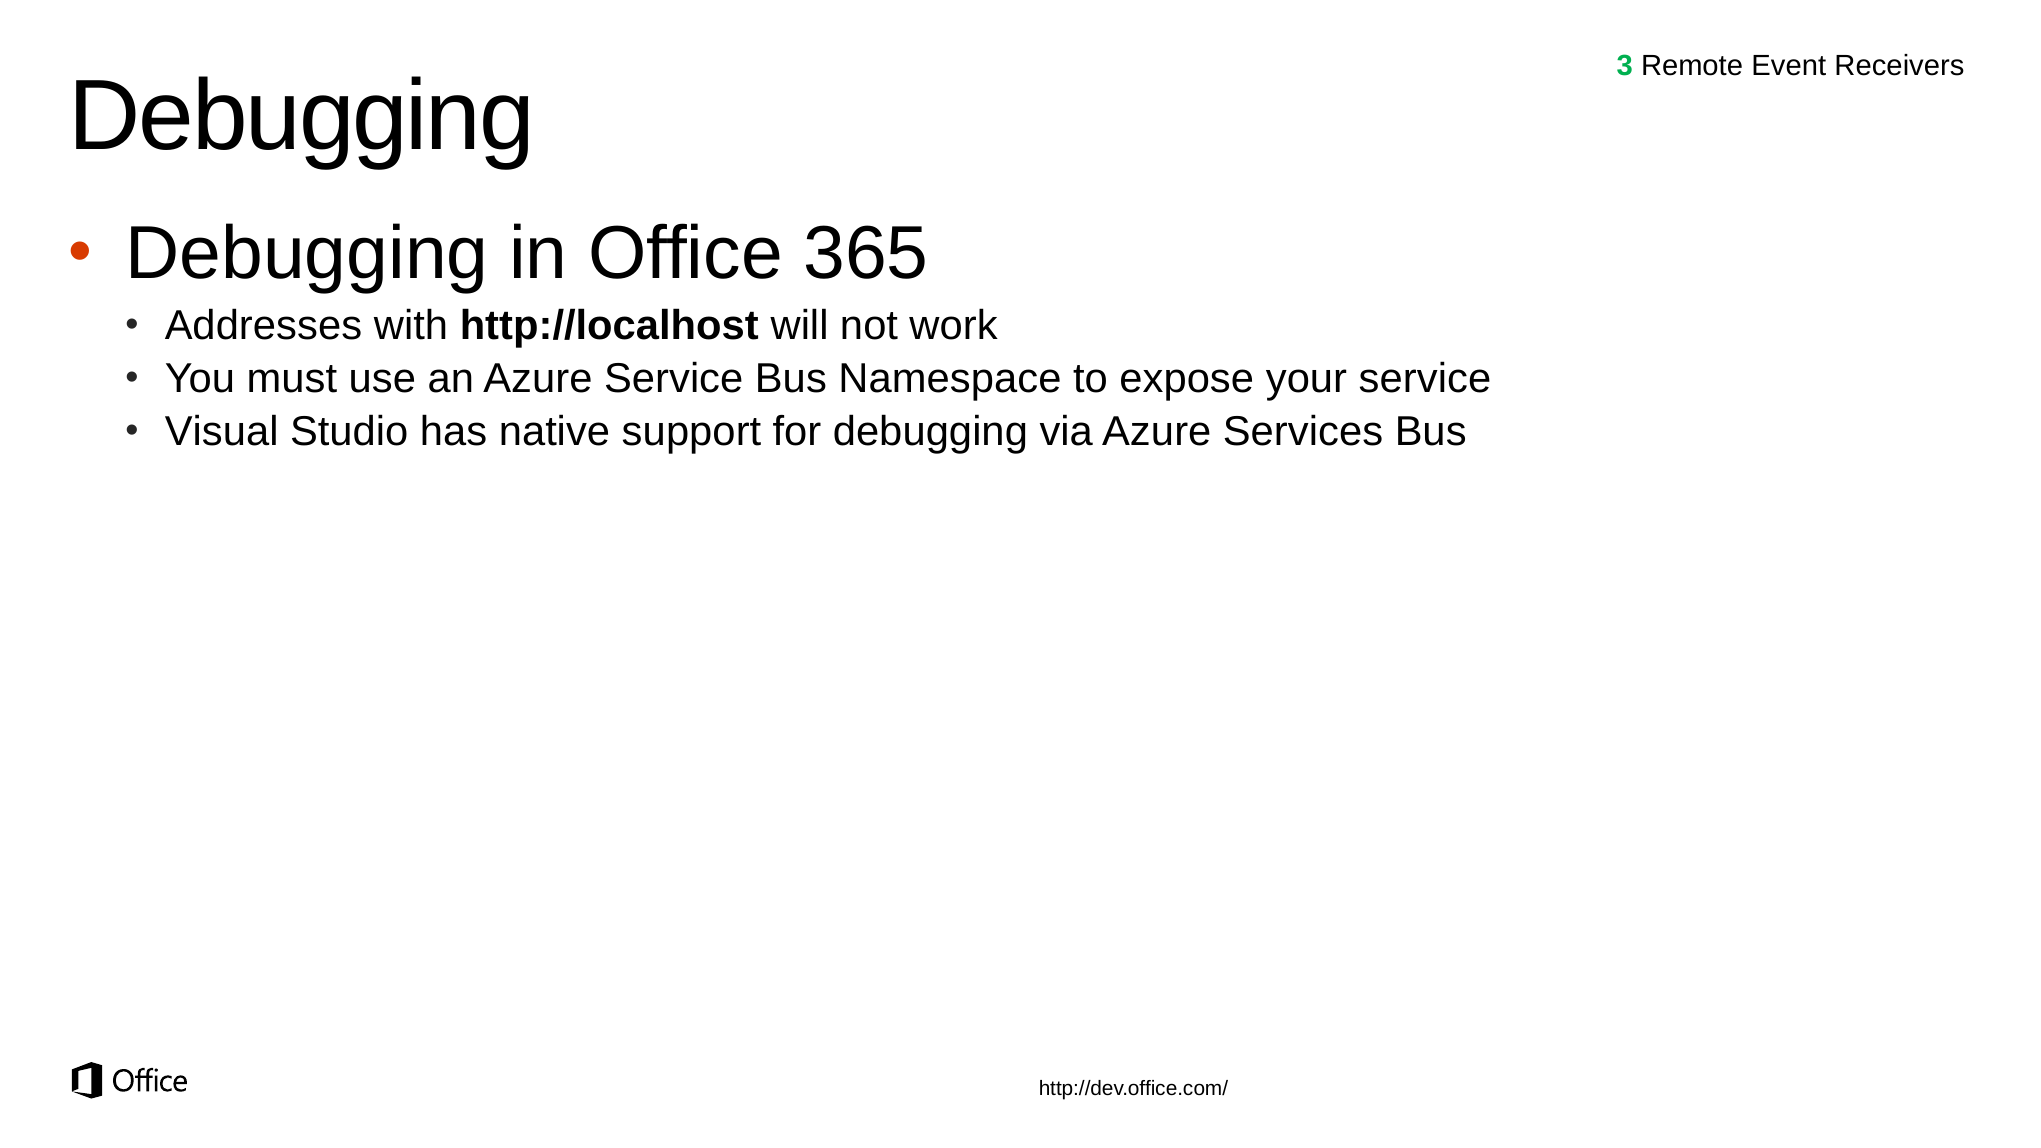

3 Remote Event Receivers

# Debugging
Debugging in Office 365
Addresses with http://localhost will not work
You must use an Azure Service Bus Namespace to expose your service
Visual Studio has native support for debugging via Azure Services Bus